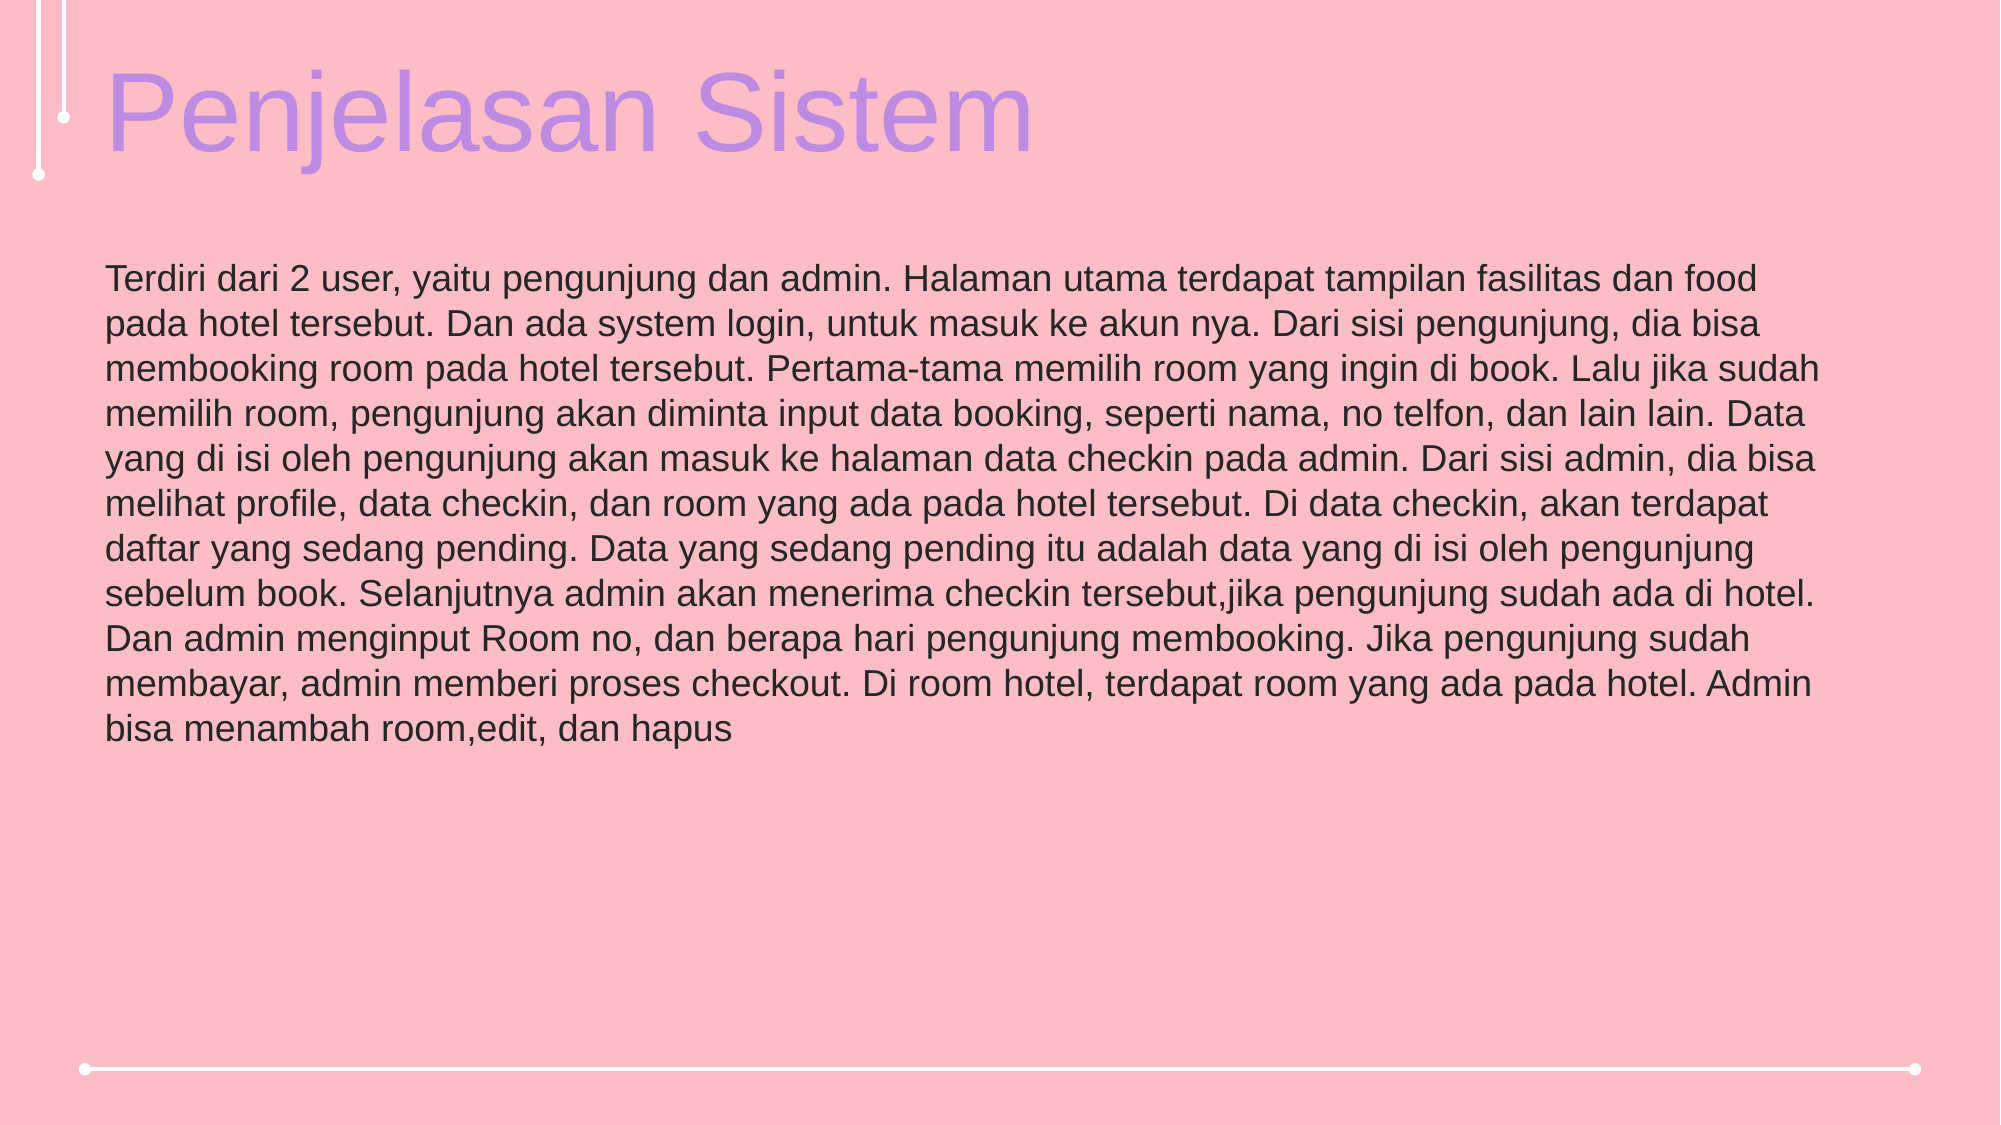

Penjelasan Sistem
Terdiri dari 2 user, yaitu pengunjung dan admin. Halaman utama terdapat tampilan fasilitas dan food pada hotel tersebut. Dan ada system login, untuk masuk ke akun nya. Dari sisi pengunjung, dia bisa membooking room pada hotel tersebut. Pertama-tama memilih room yang ingin di book. Lalu jika sudah memilih room, pengunjung akan diminta input data booking, seperti nama, no telfon, dan lain lain. Data yang di isi oleh pengunjung akan masuk ke halaman data checkin pada admin. Dari sisi admin, dia bisa melihat profile, data checkin, dan room yang ada pada hotel tersebut. Di data checkin, akan terdapat daftar yang sedang pending. Data yang sedang pending itu adalah data yang di isi oleh pengunjung sebelum book. Selanjutnya admin akan menerima checkin tersebut,jika pengunjung sudah ada di hotel. Dan admin menginput Room no, dan berapa hari pengunjung membooking. Jika pengunjung sudah membayar, admin memberi proses checkout. Di room hotel, terdapat room yang ada pada hotel. Admin bisa menambah room,edit, dan hapus